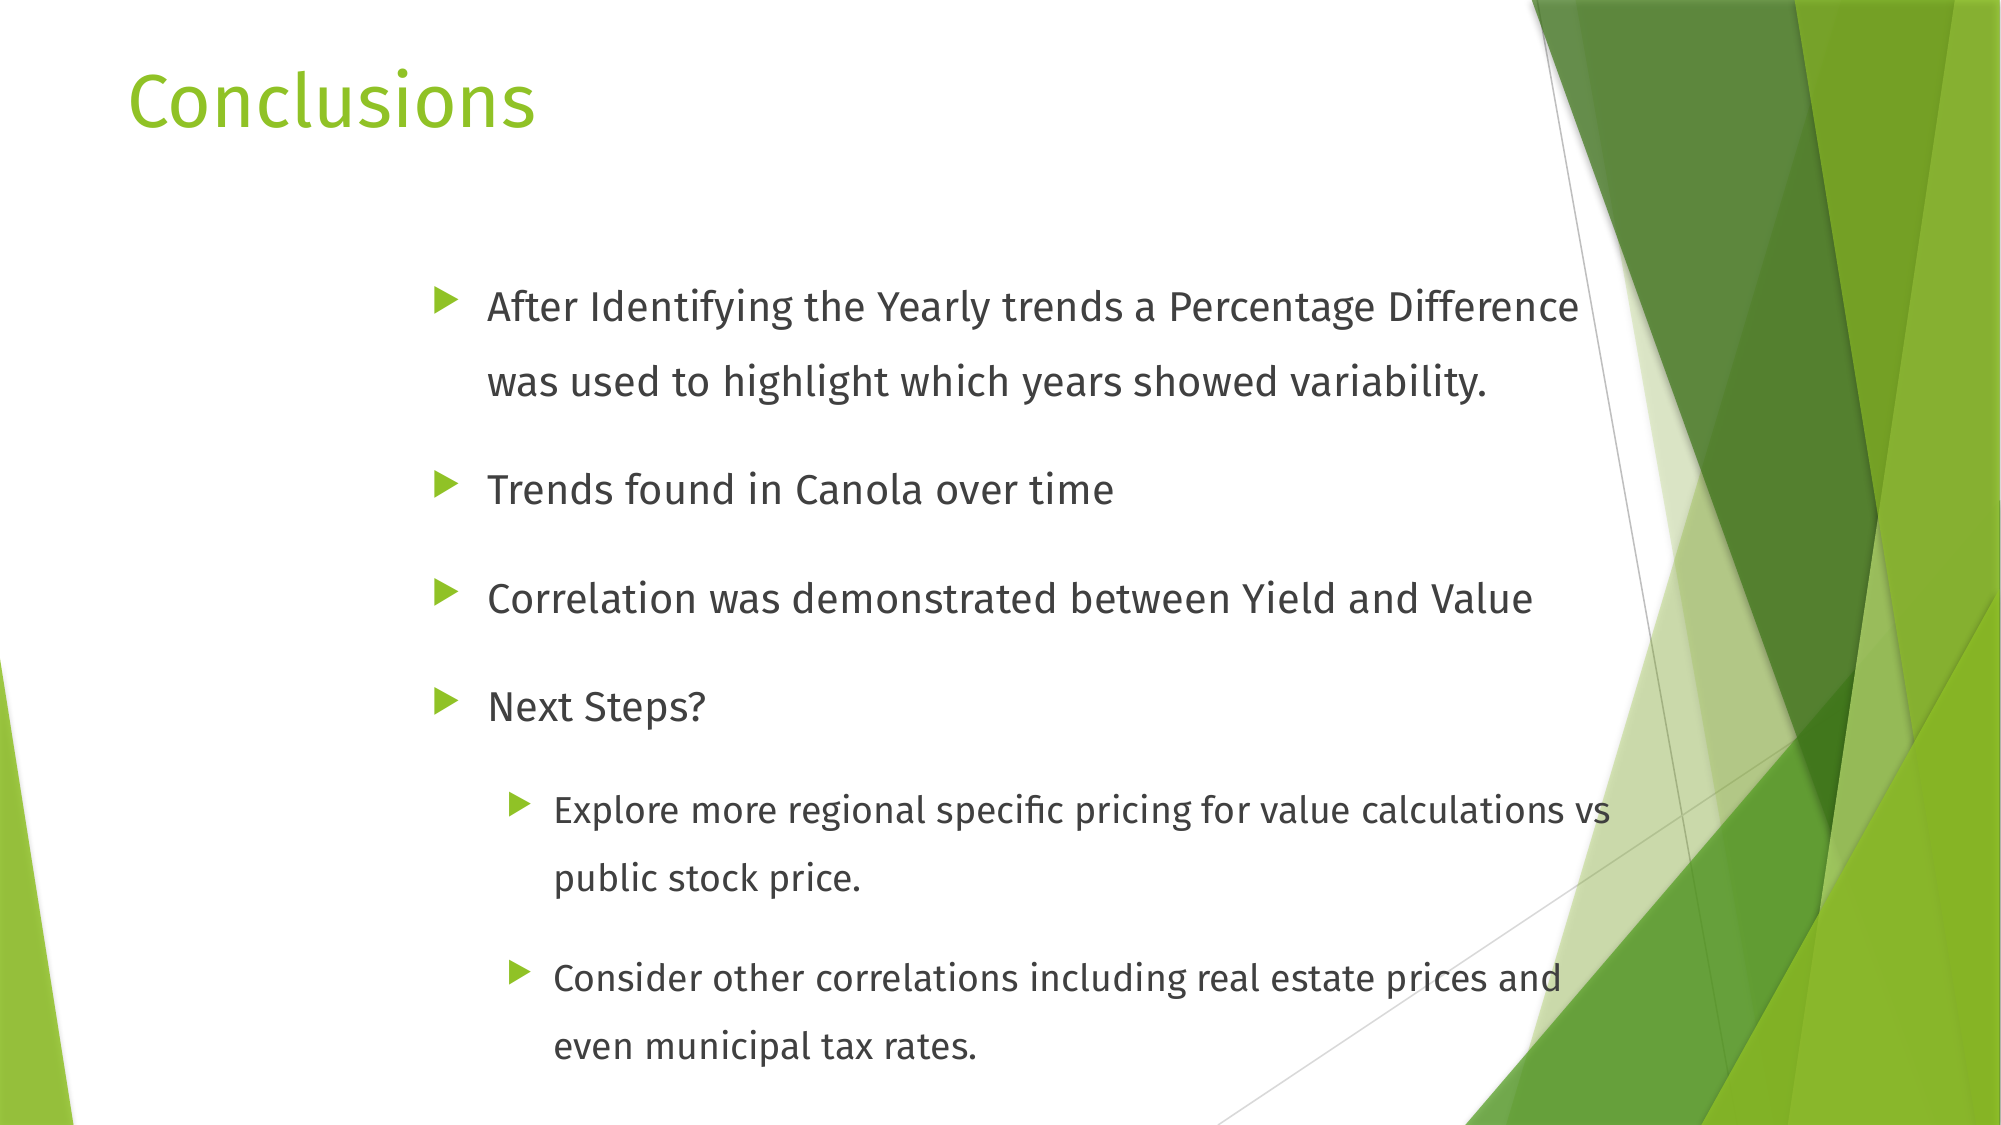

# Conclusions
After Identifying the Yearly trends a Percentage Difference was used to highlight which years showed variability.
Trends found in Canola over time
Correlation was demonstrated between Yield and Value
Next Steps?
Explore more regional specific pricing for value calculations vs public stock price.
Consider other correlations including real estate prices and even municipal tax rates.